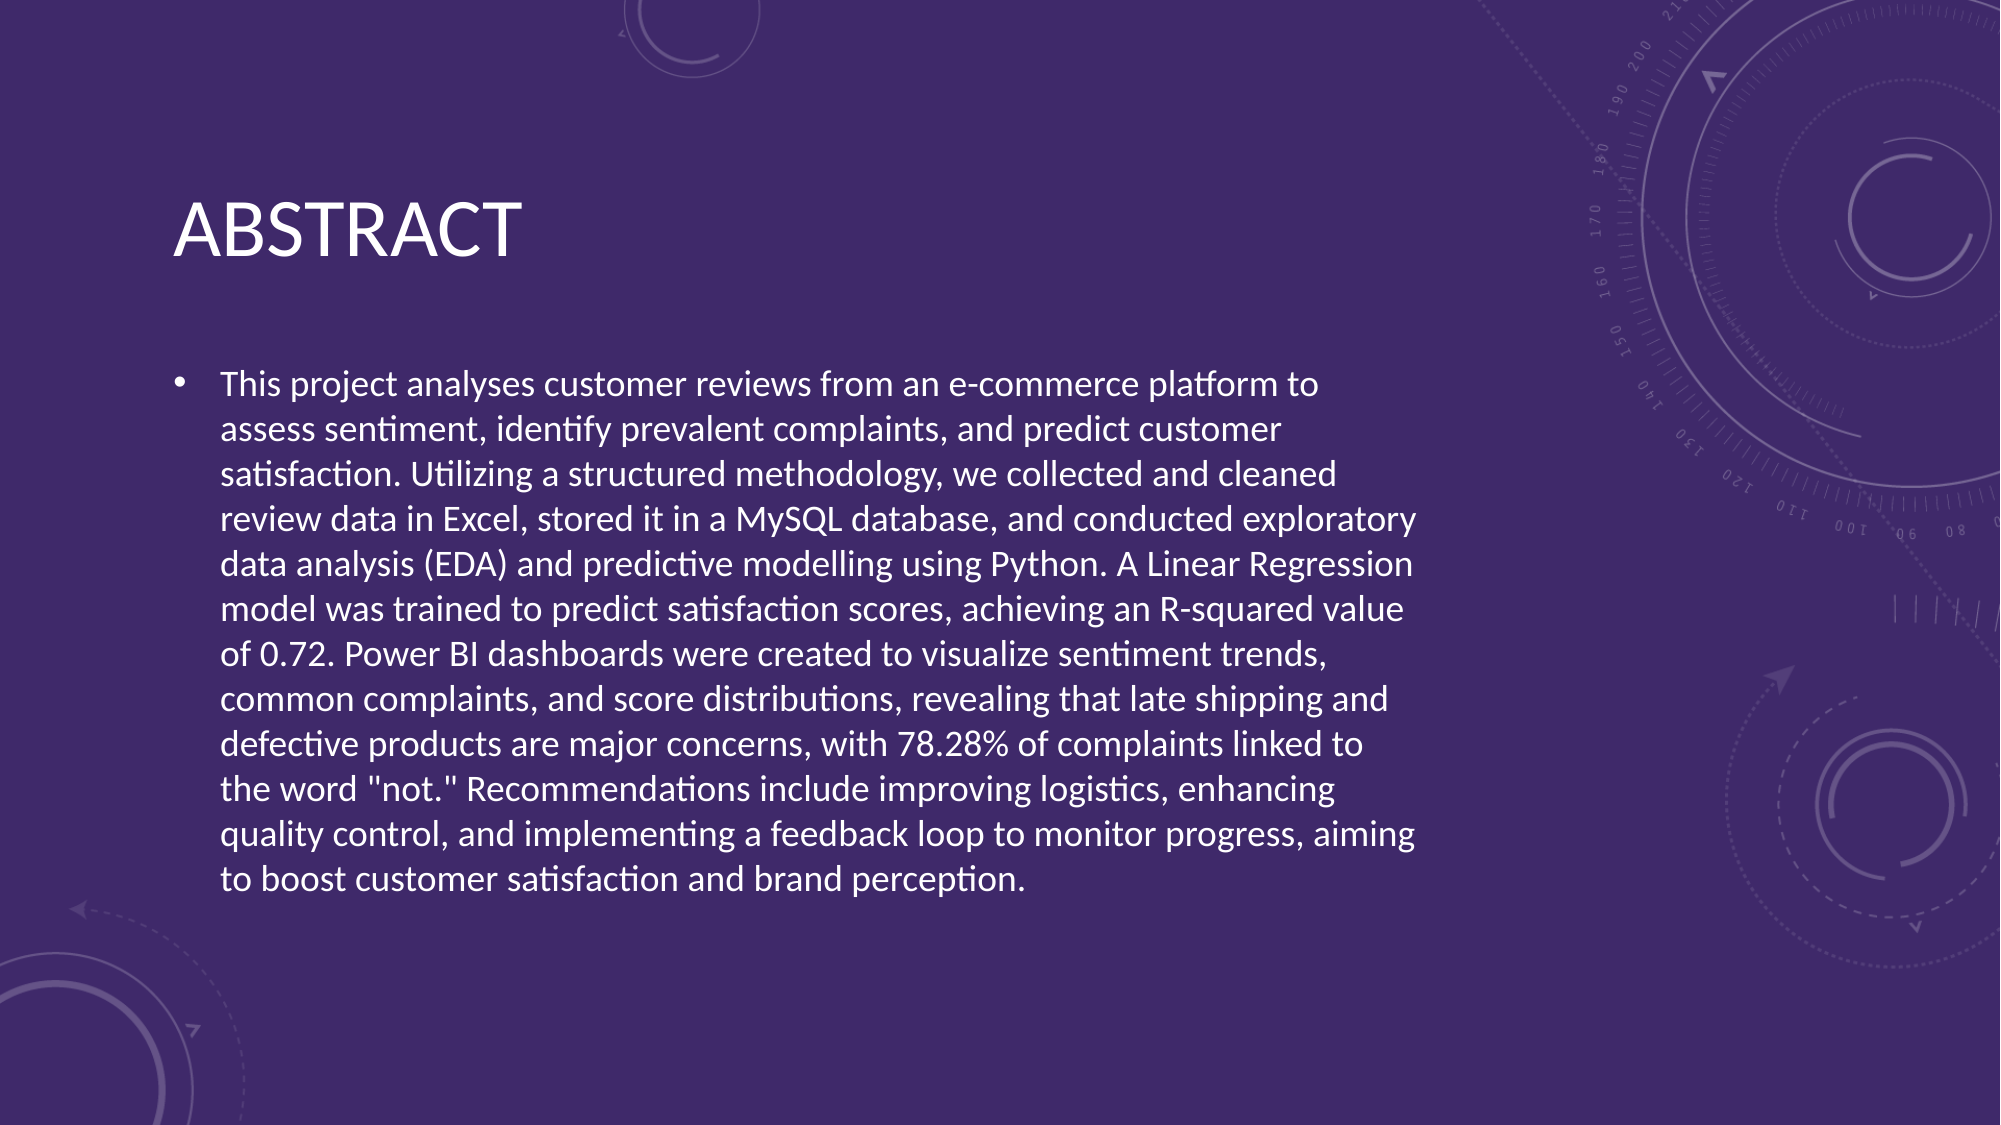

# Abstract
This project analyses customer reviews from an e-commerce platform to assess sentiment, identify prevalent complaints, and predict customer satisfaction. Utilizing a structured methodology, we collected and cleaned review data in Excel, stored it in a MySQL database, and conducted exploratory data analysis (EDA) and predictive modelling using Python. A Linear Regression model was trained to predict satisfaction scores, achieving an R-squared value of 0.72. Power BI dashboards were created to visualize sentiment trends, common complaints, and score distributions, revealing that late shipping and defective products are major concerns, with 78.28% of complaints linked to the word "not." Recommendations include improving logistics, enhancing quality control, and implementing a feedback loop to monitor progress, aiming to boost customer satisfaction and brand perception.